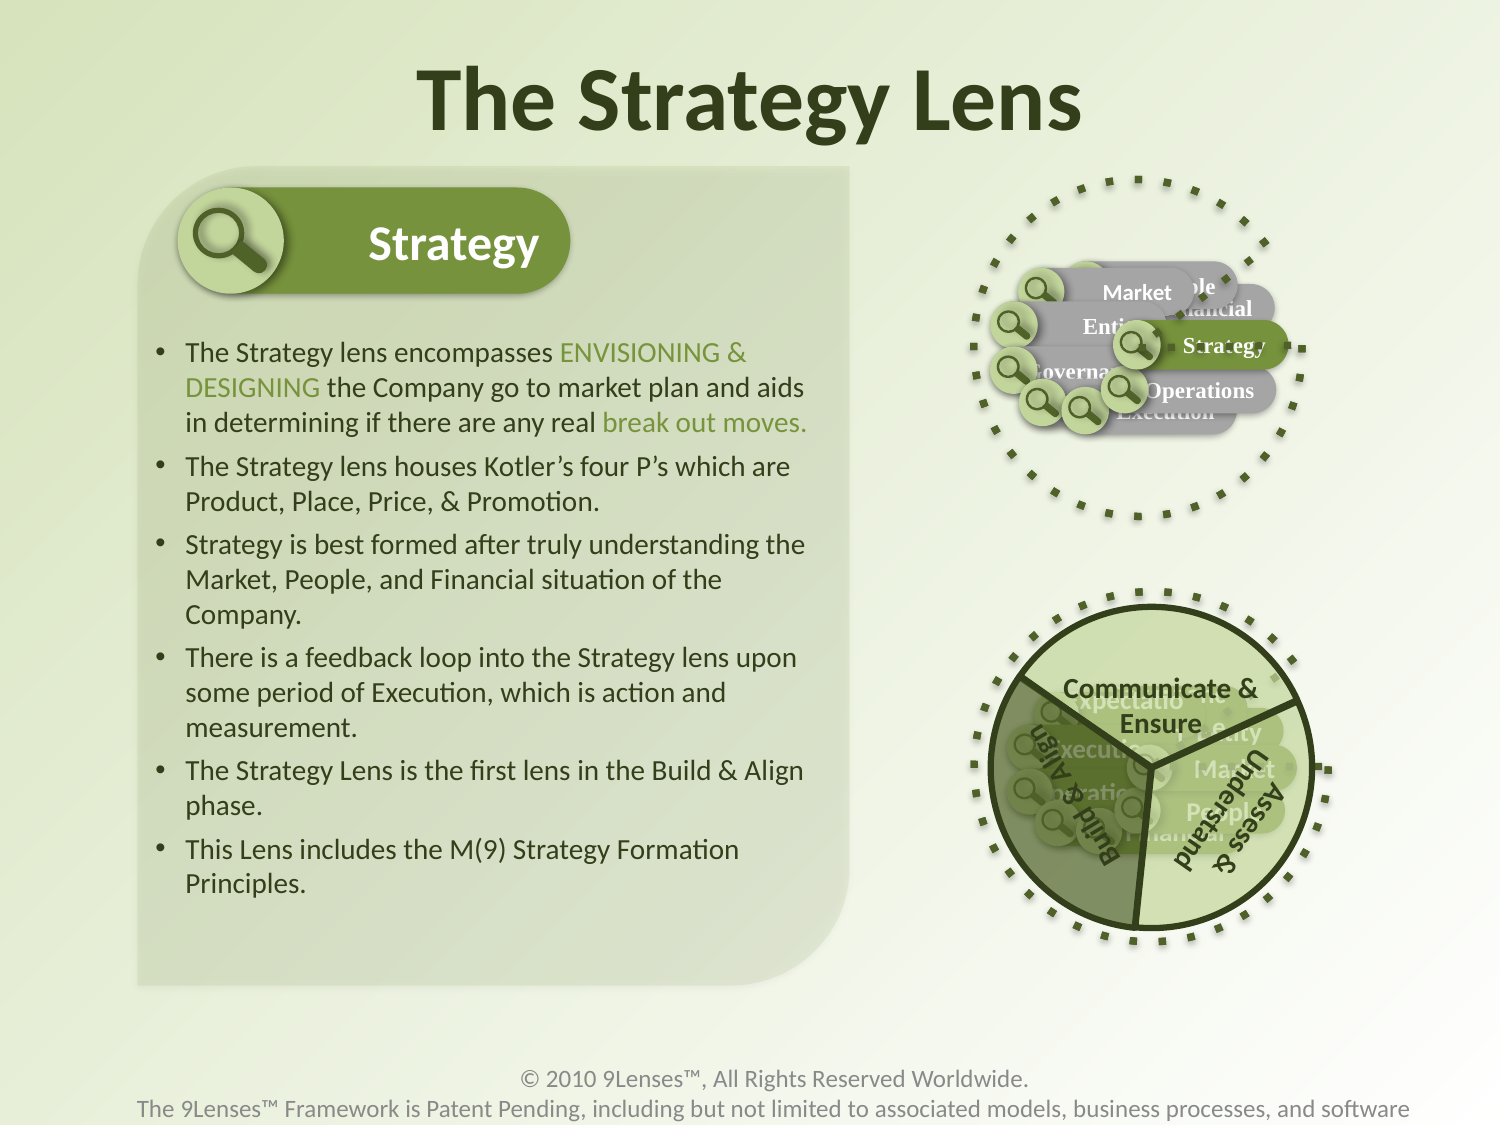

# The Strategy Lens

People

Market

Financial

Entity

Strategy

Governance

Operations

Expectation

Execution

Strategy

The Strategy lens encompasses ENVISIONING & DESIGNING the Company go to market plan and aids in determining if there are any real break out moves.
The Strategy lens houses Kotler’s four P’s which are Product, Place, Price, & Promotion.
Strategy is best formed after truly understanding the Market, People, and Financial situation of the Company.
There is a feedback loop into the Strategy lens upon some period of Execution, which is action and measurement.
The Strategy Lens is the first lens in the Build & Align phase.
This Lens includes the M(9) Strategy Formation Principles.

Communicate & Ensure

Governance

Expectation

Entity

Execution

Market

Operations

People

Strategy

Financial

Build & Align
Assess & Understand